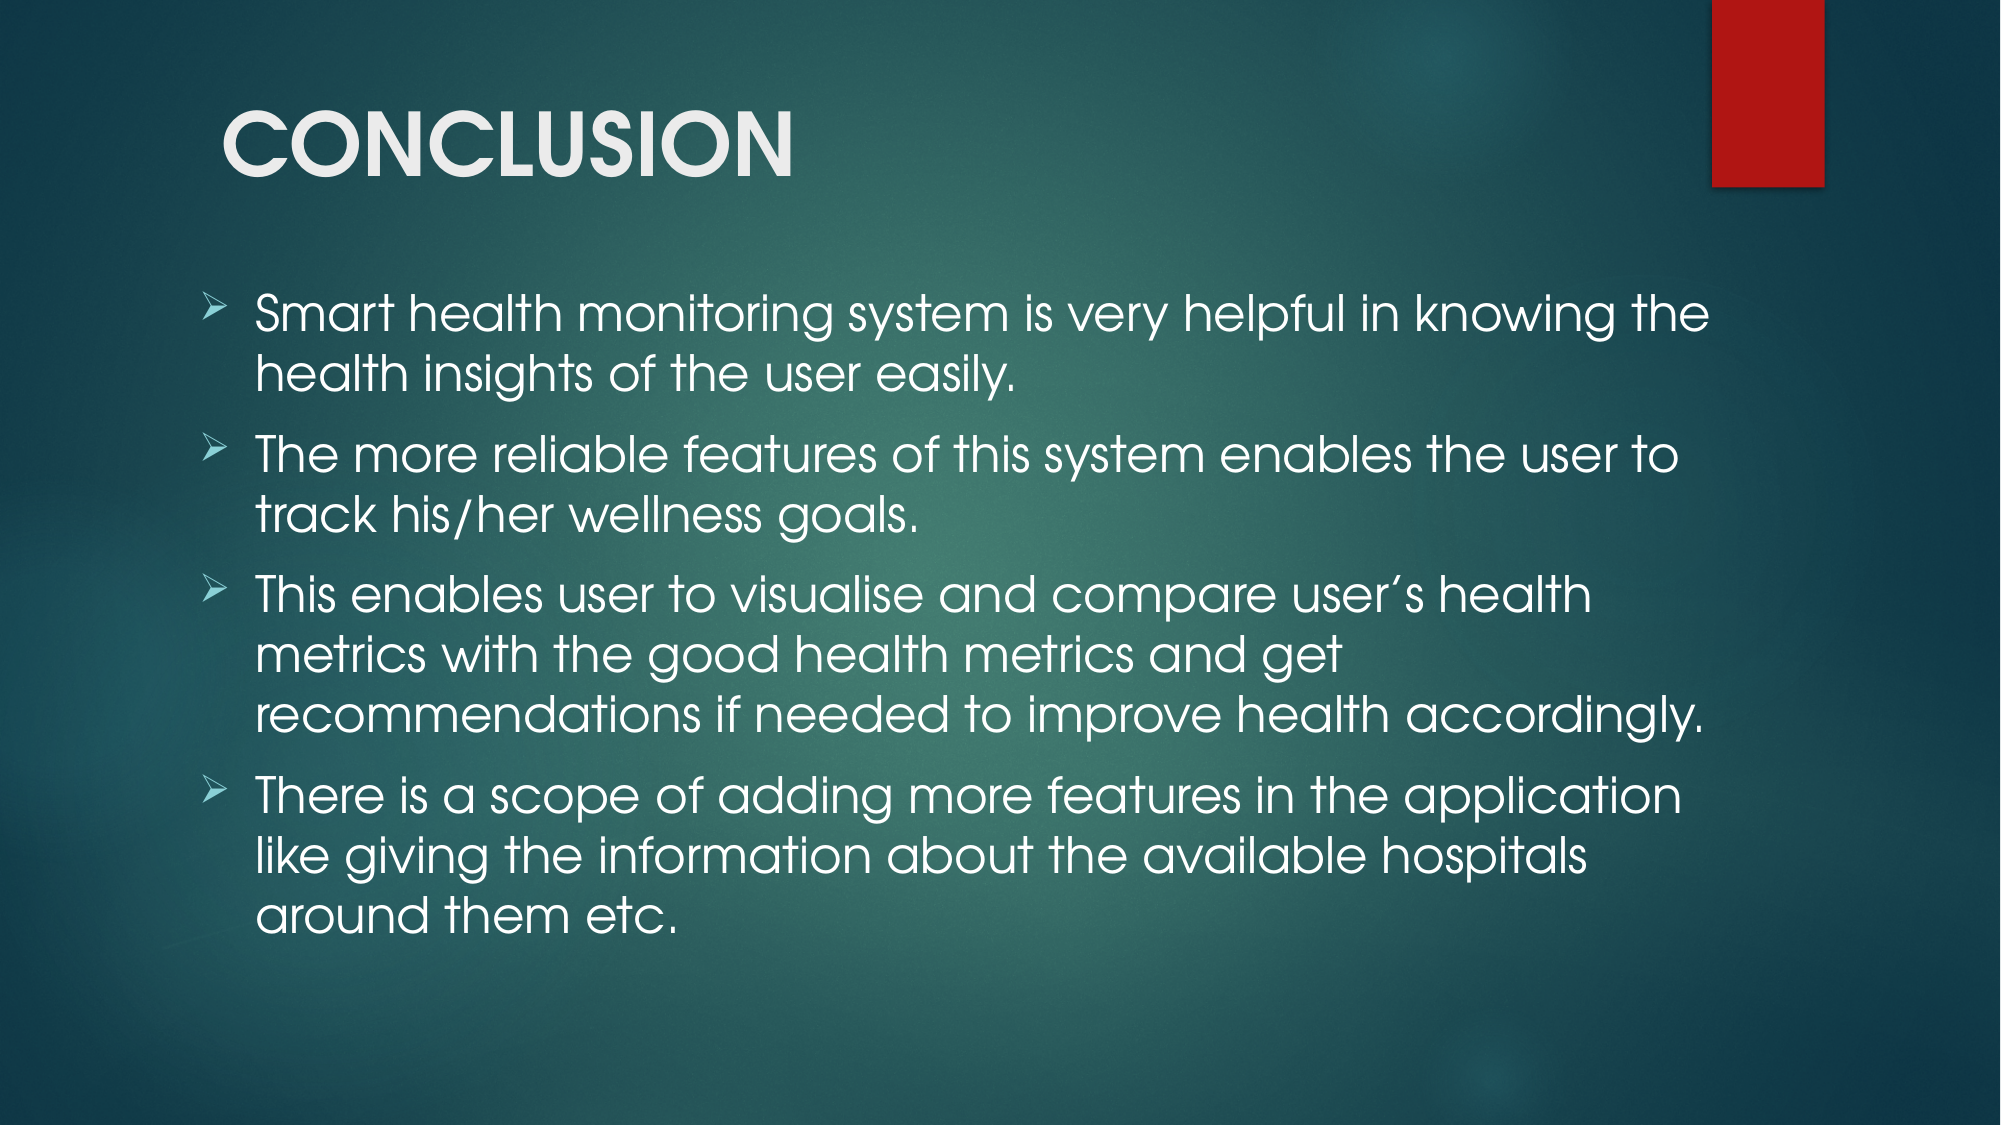

# CONCLUSION
Smart health monitoring system is very helpful in knowing the health insights of the user easily.
The more reliable features of this system enables the user to track his/her wellness goals.
This enables user to visualise and compare user’s health metrics with the good health metrics and get recommendations if needed to improve health accordingly.
There is a scope of adding more features in the application like giving the information about the available hospitals around them etc.